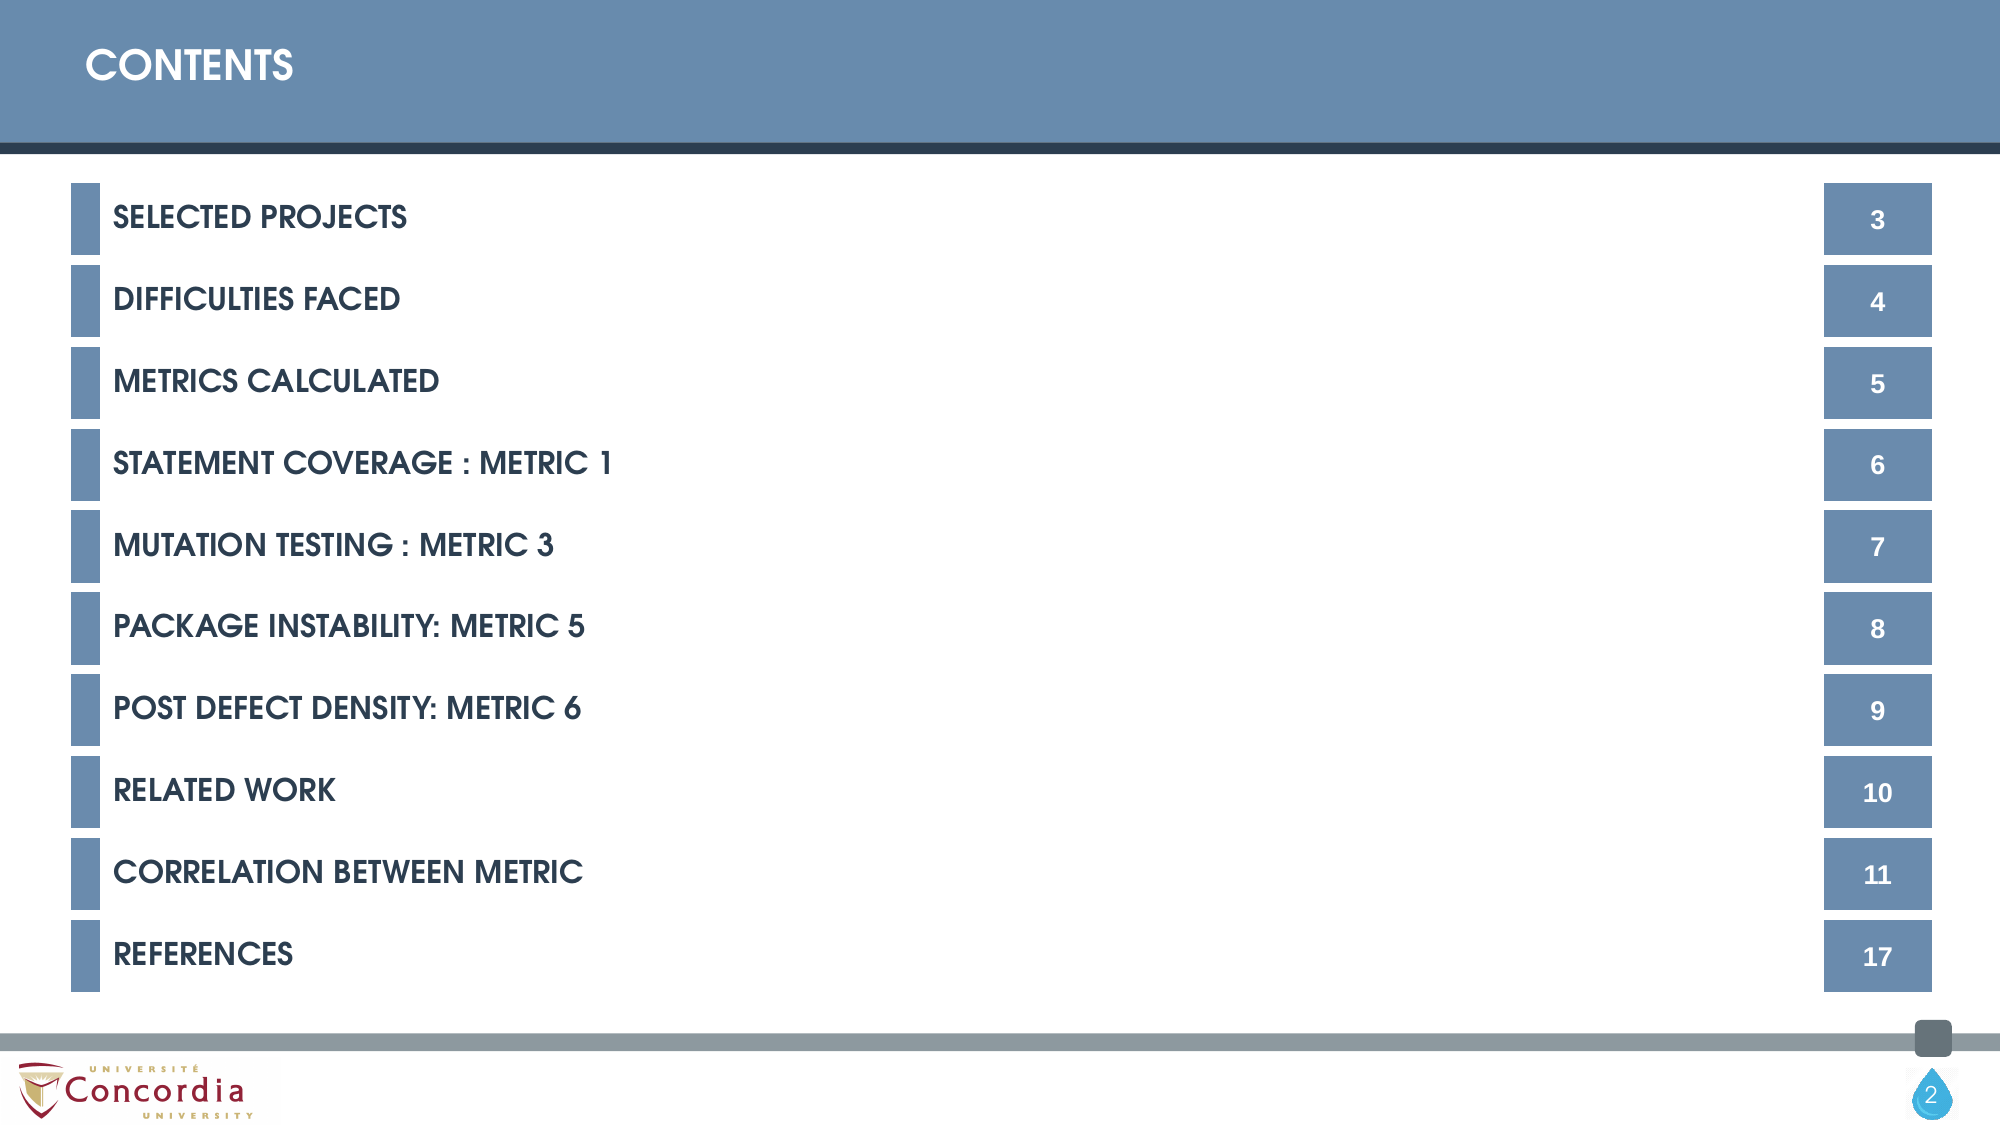

# CONTENTS
|  | SELECTED PROJECTS | 3 |
| --- | --- | --- |
|  | DIFFICULTIES FACED | 4 |
| --- | --- | --- |
|  | METRICS CALCULATED | 5 |
| --- | --- | --- |
|  | STATEMENT COVERAGE : METRIC 1 | 6 |
| --- | --- | --- |
|  | MUTATION TESTING : METRIC 3 | 7 |
| --- | --- | --- |
|  | PACKAGE INSTABILITY: METRIC 5 | 8 |
| --- | --- | --- |
|  | POST DEFECT DENSITY: METRIC 6 | 9 |
| --- | --- | --- |
|  | RELATED WORK | 10 |
| --- | --- | --- |
|  | CORRELATION BETWEEN METRIC | 11 |
| --- | --- | --- |
|  | REFERENCES | 17 |
| --- | --- | --- |
2